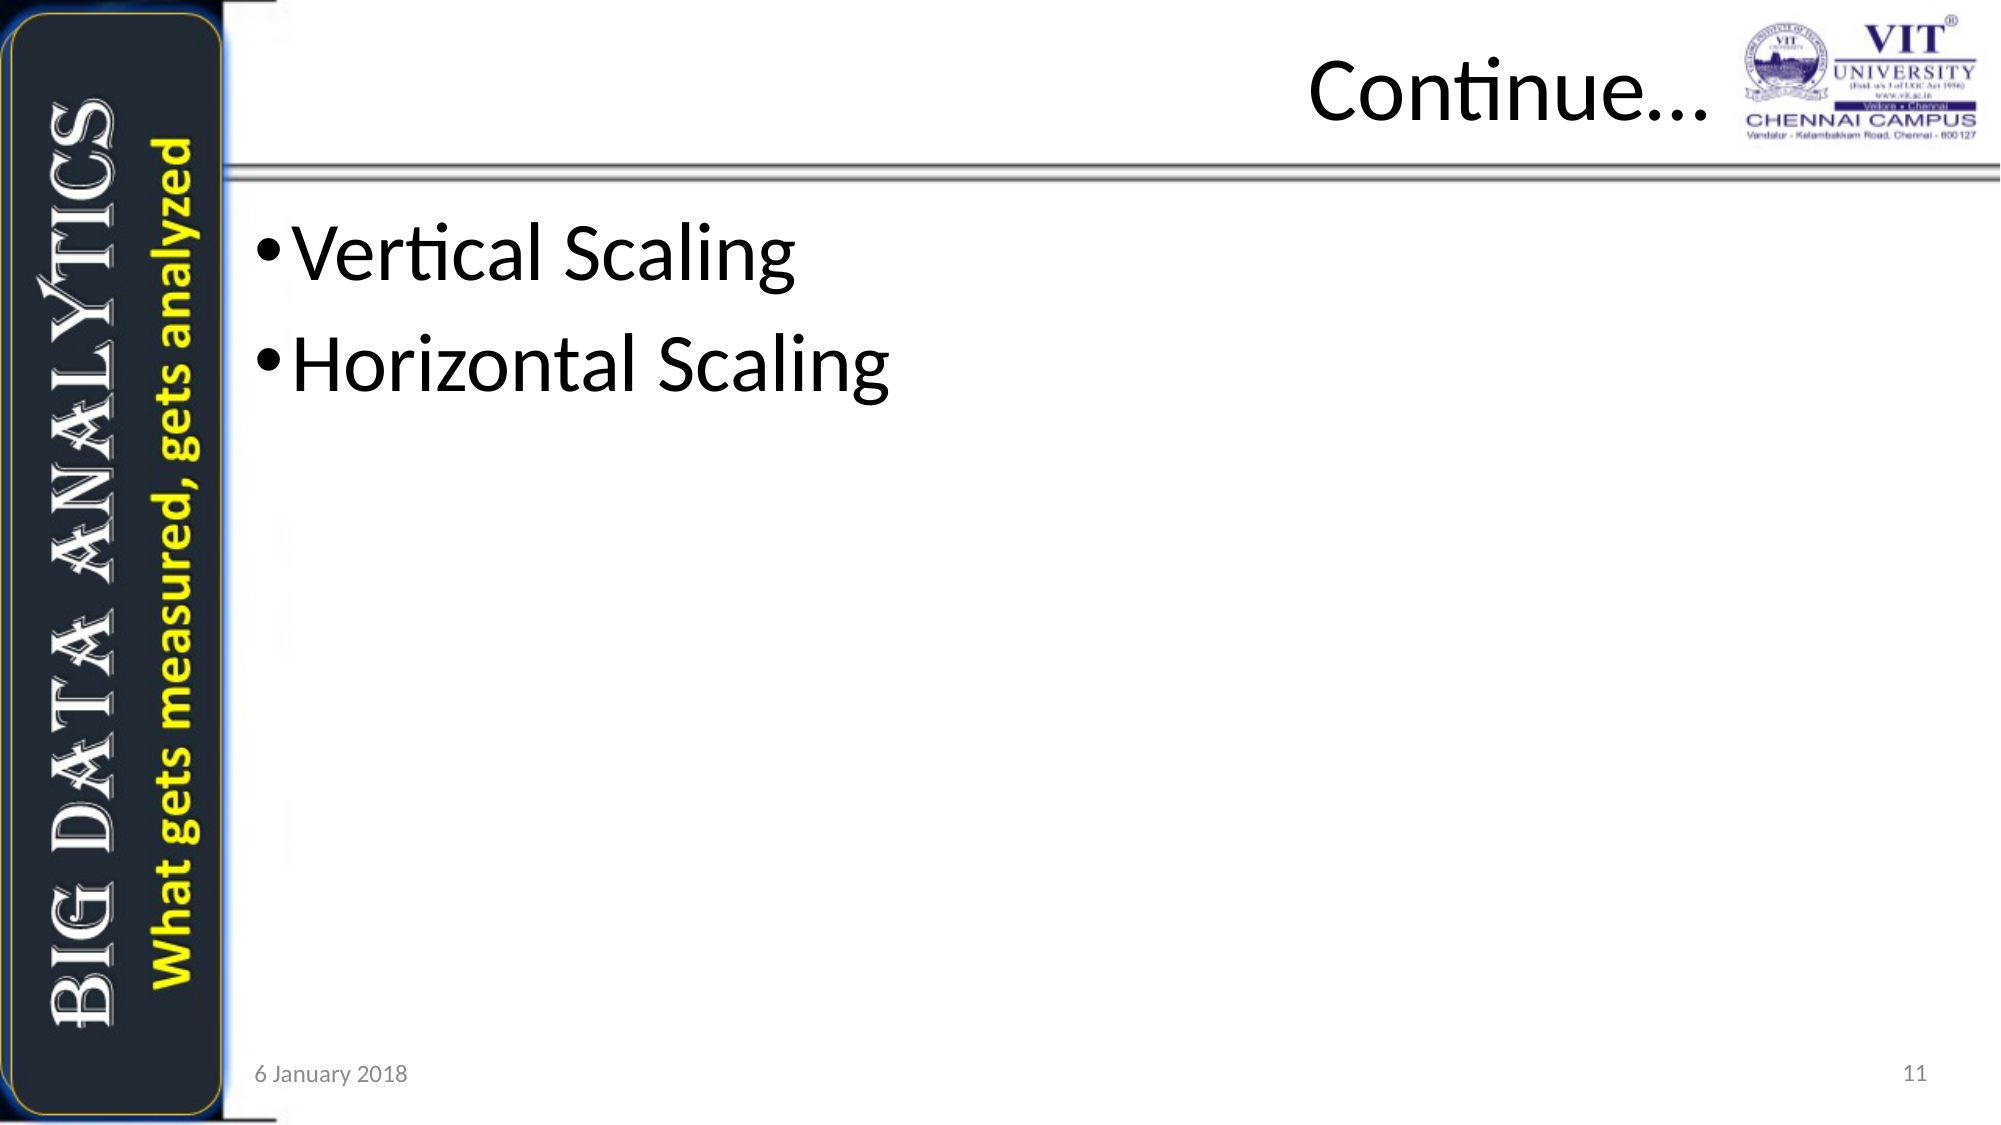

# Continue…
Vertical Scaling
Horizontal Scaling
11
6 January 2018